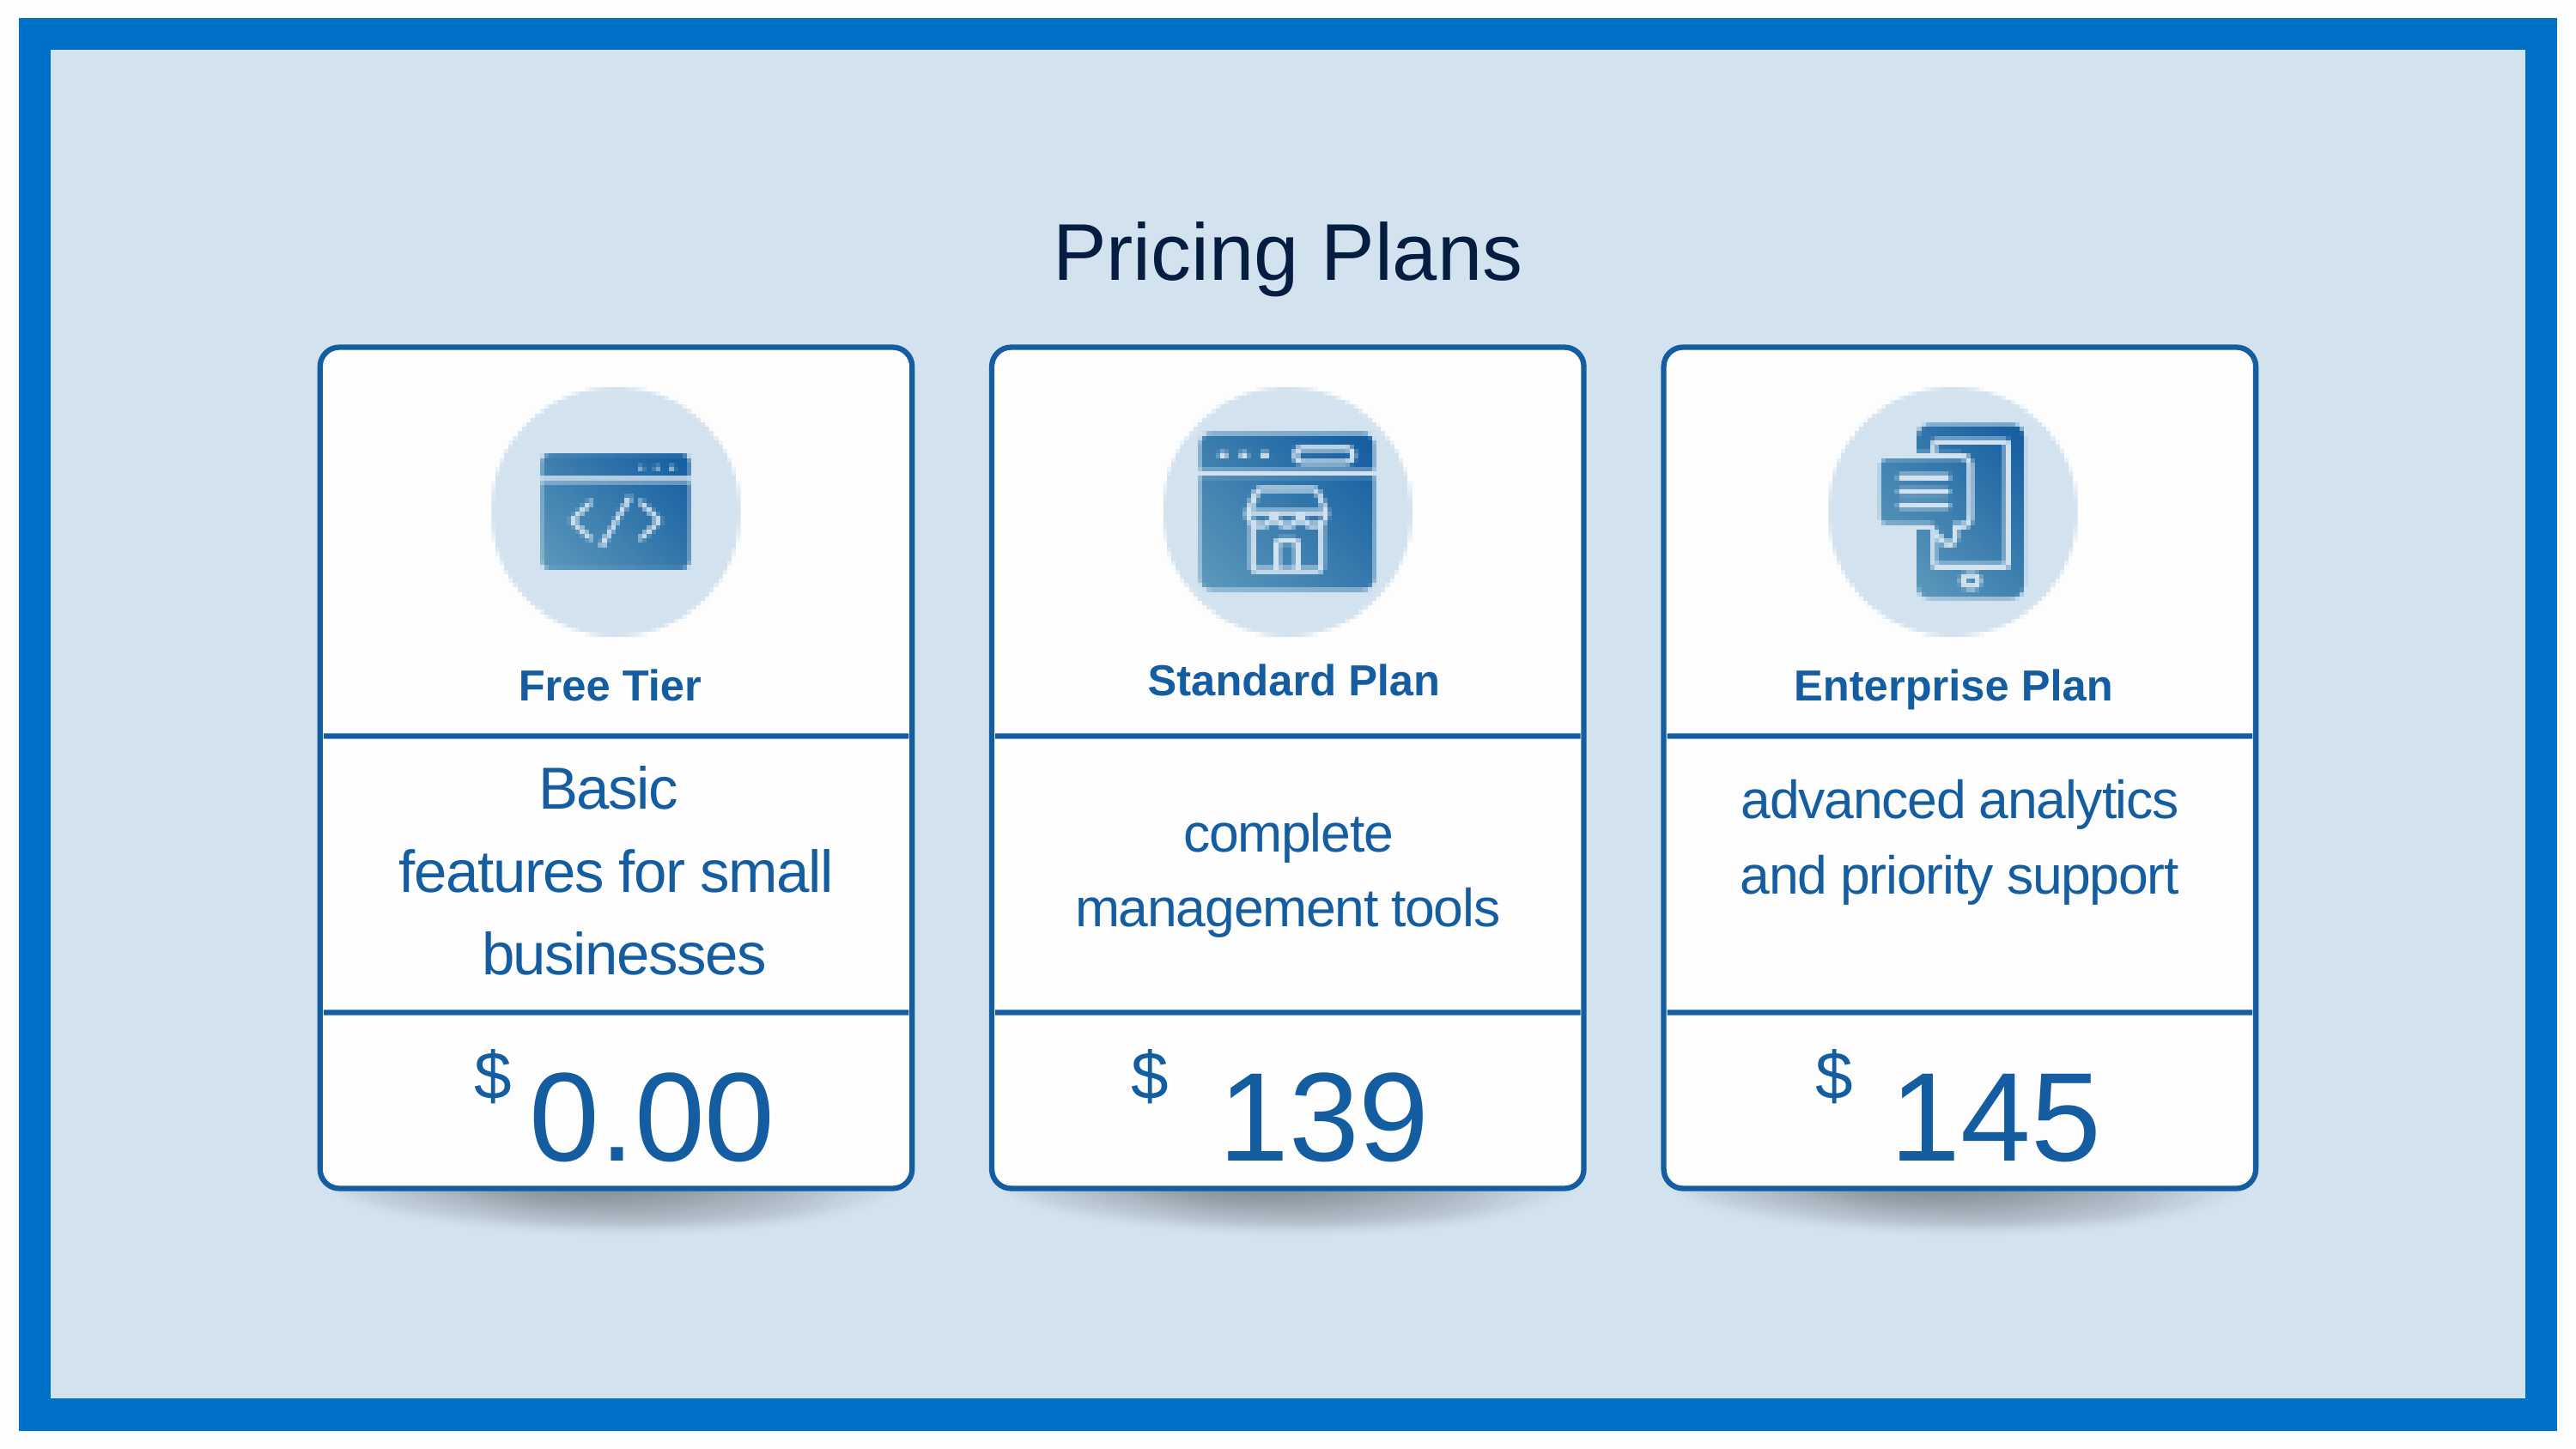

Pricing Plans

Standard Plan
Free Tier
Enterprise Plan

Basic
features for small
 businesses
advanced analytics and priority support
complete management tools
0.00
139
145

$
$
$